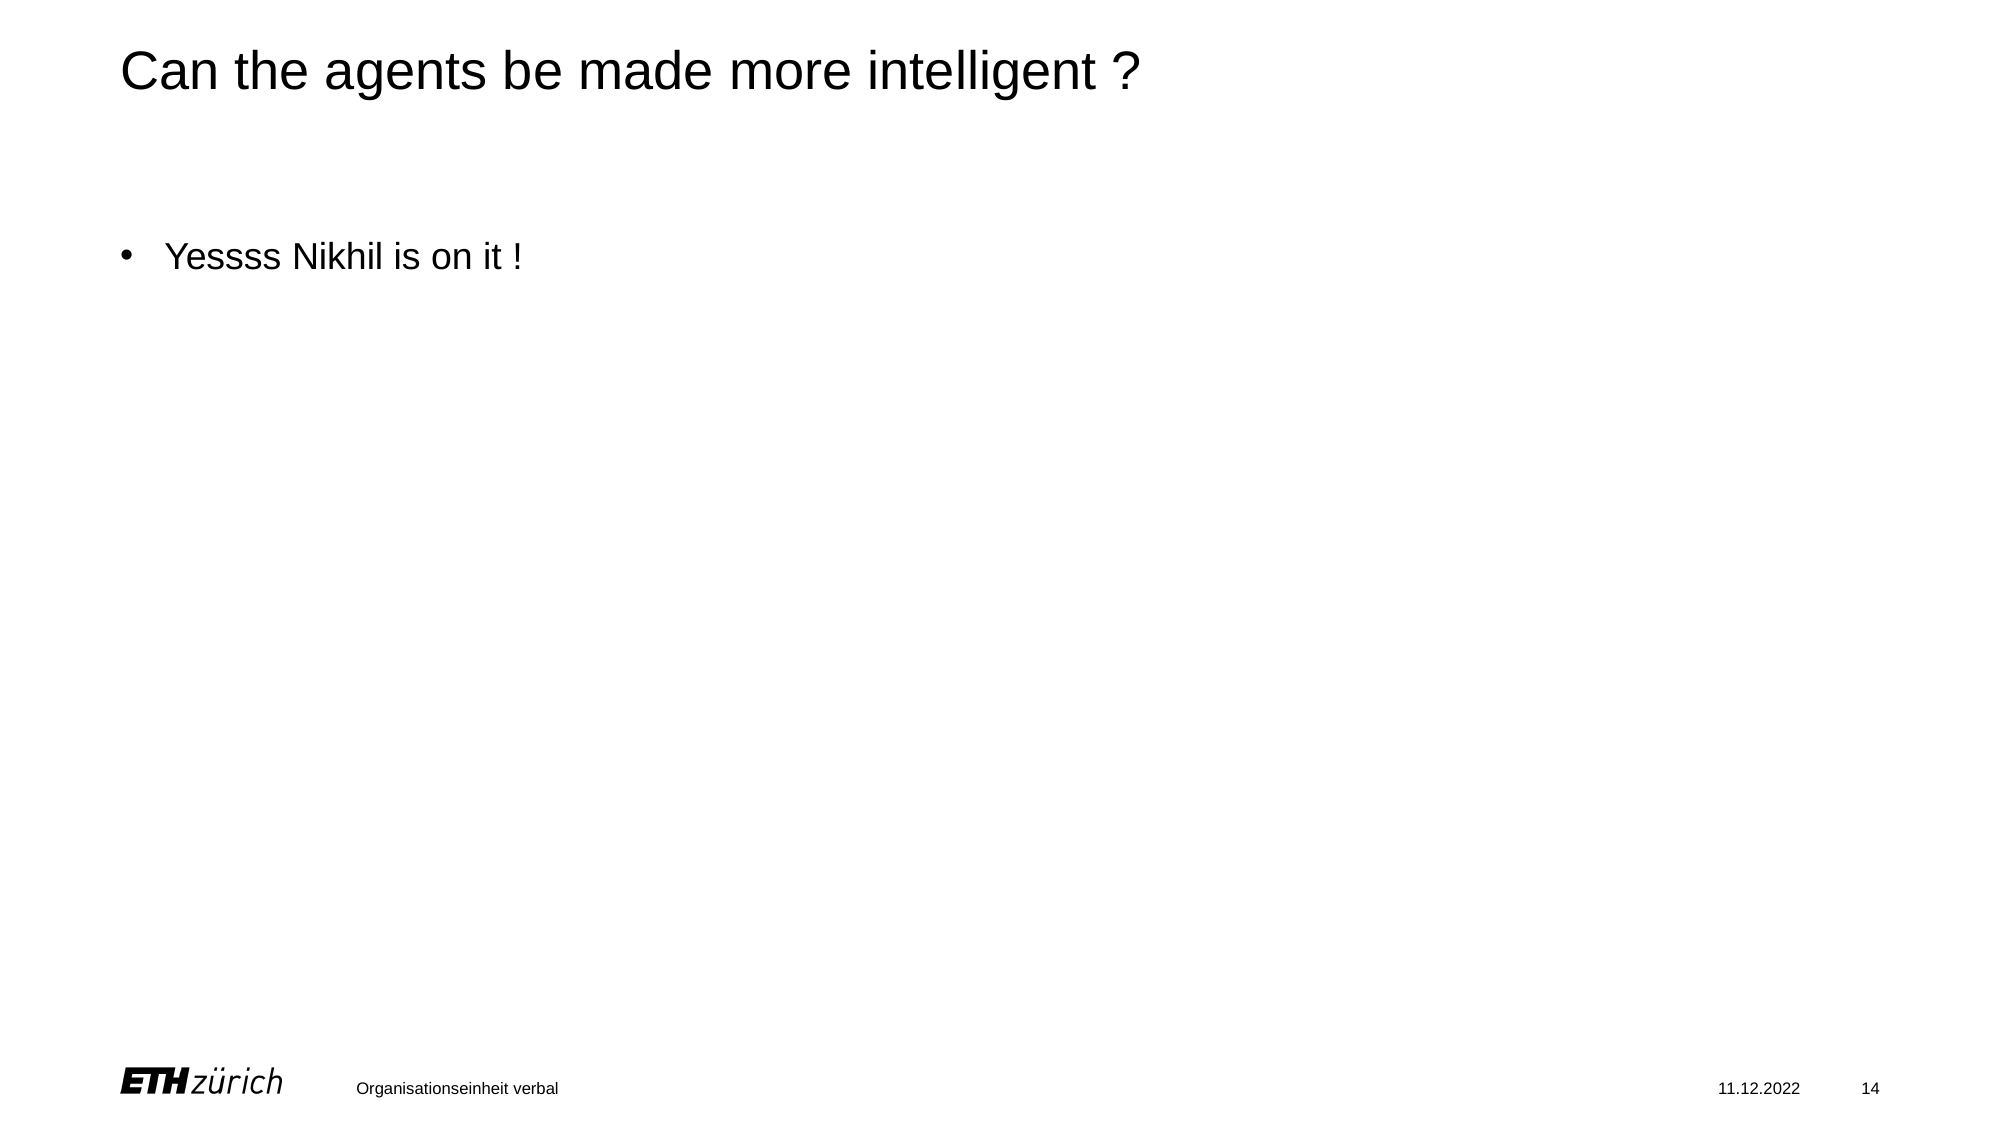

# Can the agents be made more intelligent ?
Yessss Nikhil is on it !
Organisationseinheit verbal
11.12.2022
14